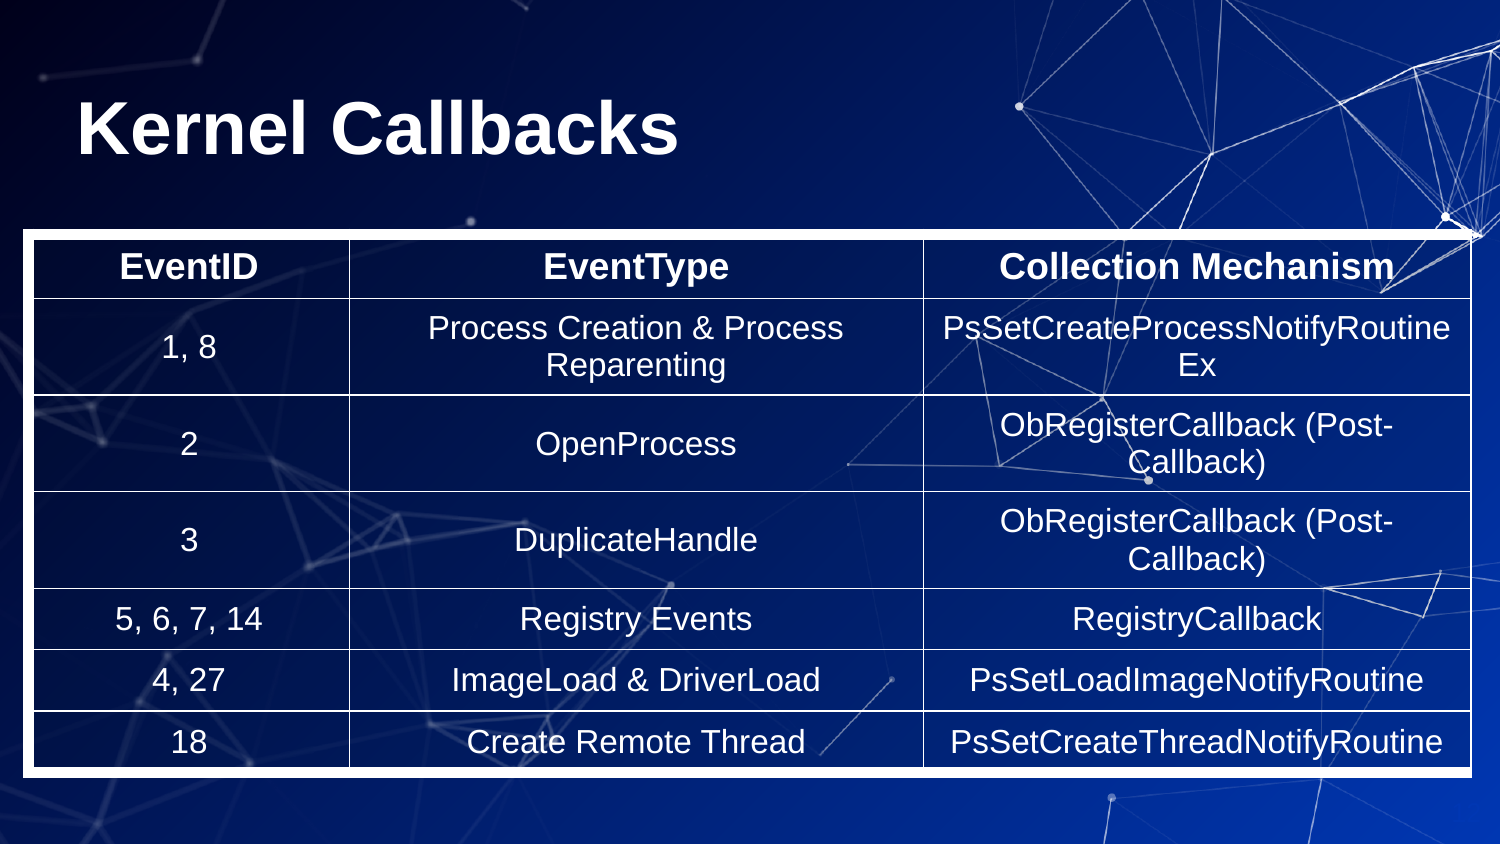

# Kernel Callbacks
| EventID | EventType | Collection Mechanism |
| --- | --- | --- |
| 1, 8 | Process Creation & Process Reparenting | PsSetCreateProcessNotifyRoutineEx |
| 2 | OpenProcess | ObRegisterCallback (Post-Callback) |
| 3 | DuplicateHandle | ObRegisterCallback (Post-Callback) |
| 5, 6, 7, 14 | Registry Events | RegistryCallback |
| 4, 27 | ImageLoad & DriverLoad | PsSetLoadImageNotifyRoutine |
| 18 | Create Remote Thread | PsSetCreateThreadNotifyRoutine |
12